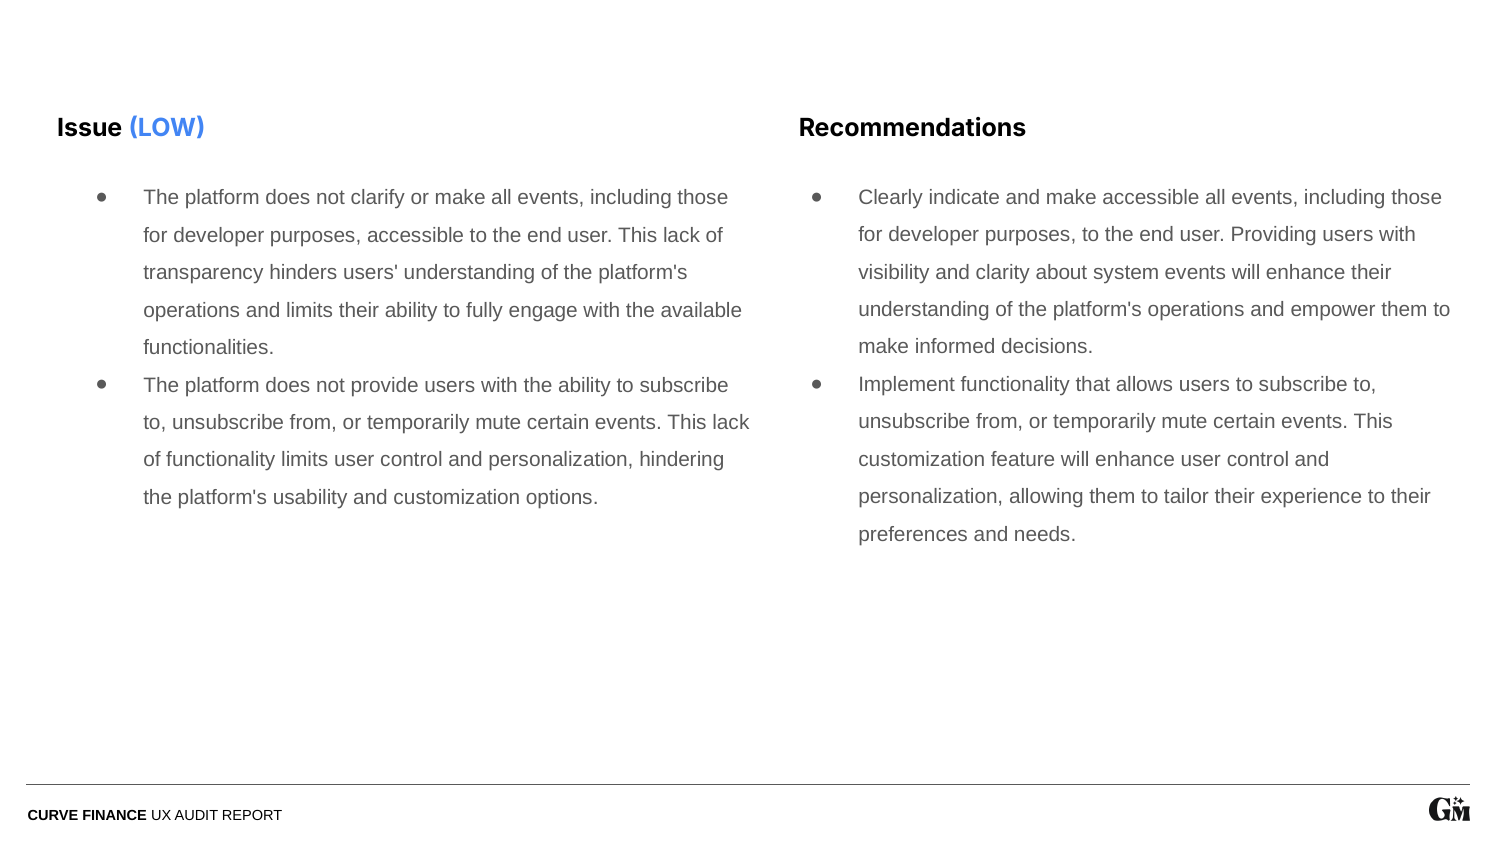

Recommendations
Issue (LOW)
Clearly indicate and make accessible all events, including those for developer purposes, to the end user. Providing users with visibility and clarity about system events will enhance their understanding of the platform's operations and empower them to make informed decisions.
Implement functionality that allows users to subscribe to, unsubscribe from, or temporarily mute certain events. This customization feature will enhance user control and personalization, allowing them to tailor their experience to their preferences and needs.
The platform does not clarify or make all events, including those for developer purposes, accessible to the end user. This lack of transparency hinders users' understanding of the platform's operations and limits their ability to fully engage with the available functionalities.
The platform does not provide users with the ability to subscribe to, unsubscribe from, or temporarily mute certain events. This lack of functionality limits user control and personalization, hindering the platform's usability and customization options.